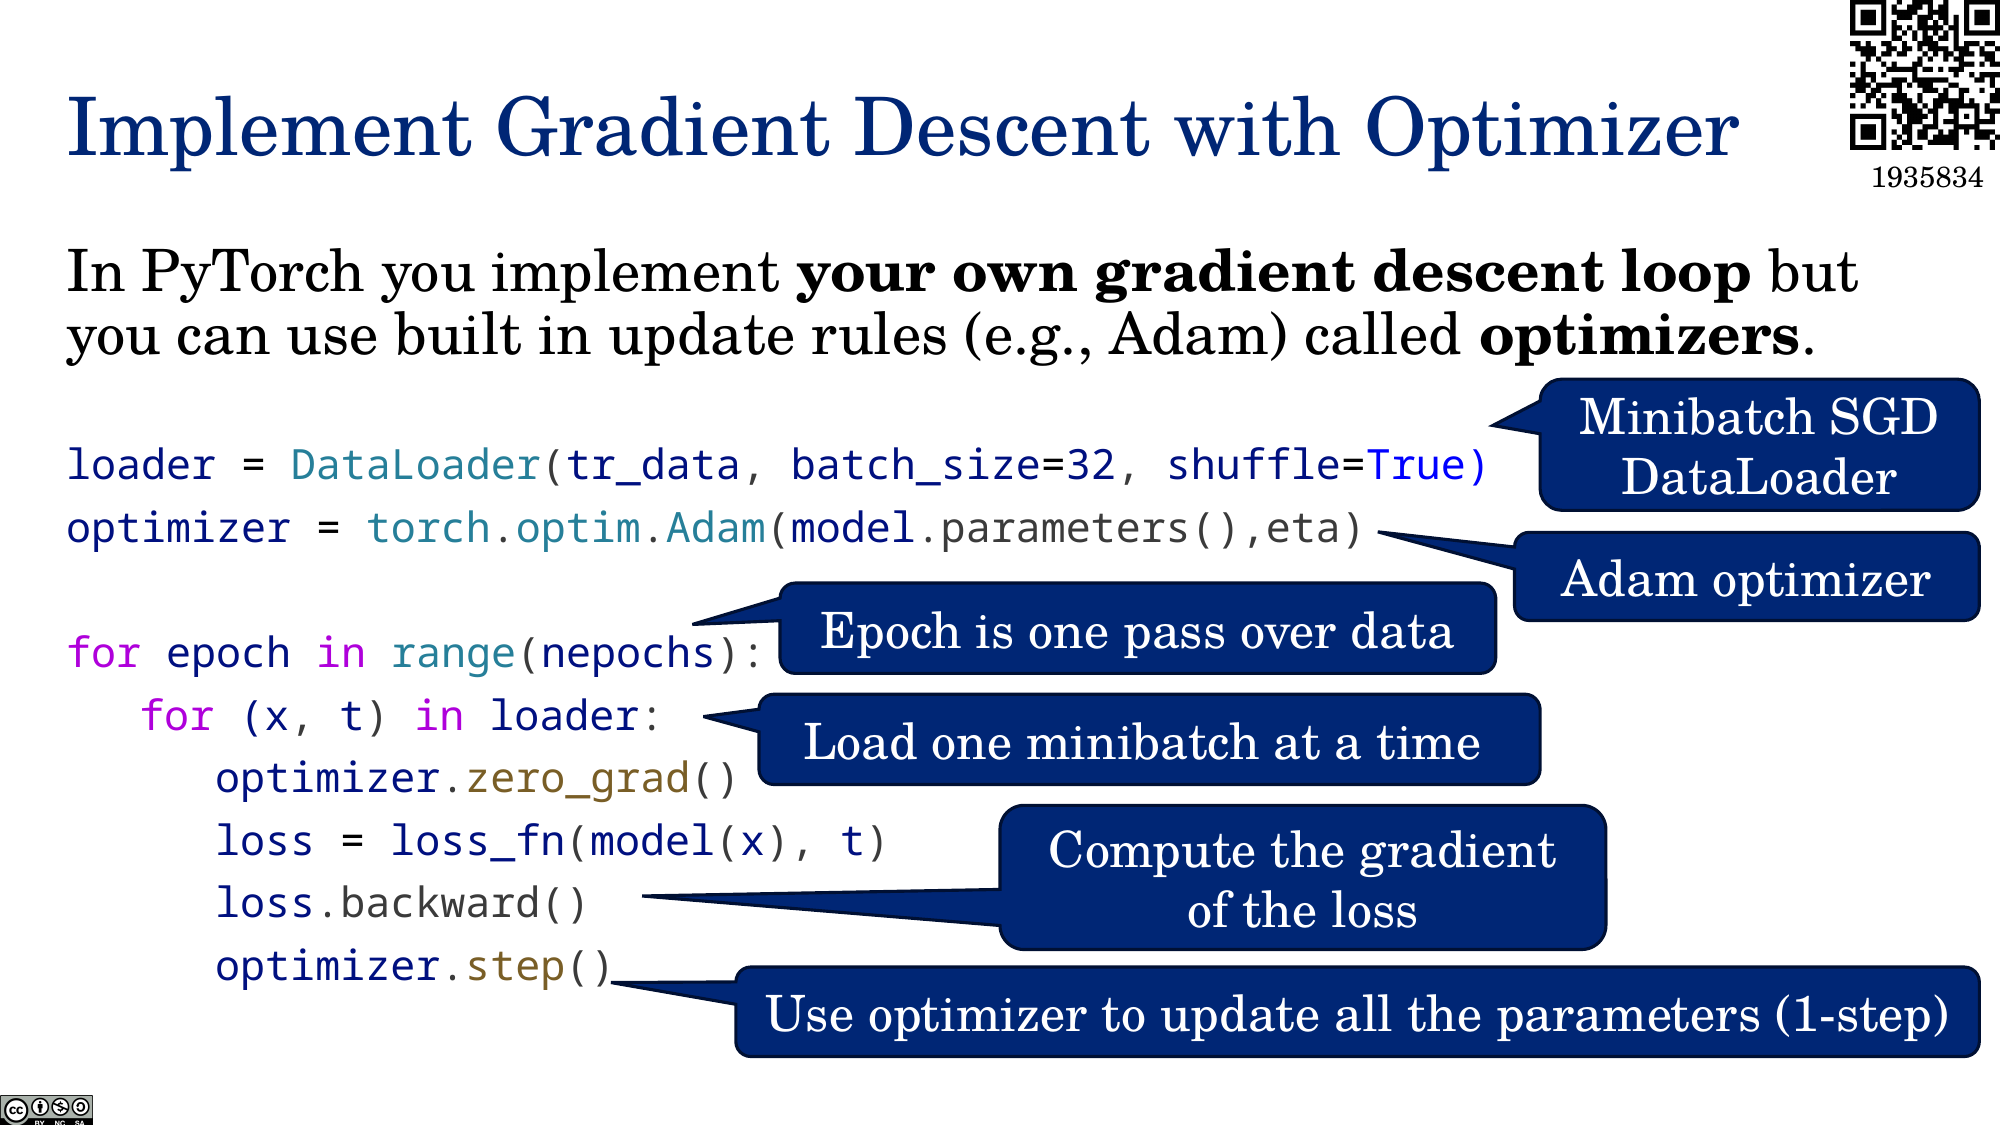

# Implement Gradient Descent with Optimizer
In PyTorch you implement your own gradient descent loop but you can use built in update rules (e.g., Adam) called optimizers.
Minibatch SGD DataLoader
loader = DataLoader(tr_data, batch_size=32, shuffle=True)
optimizer = torch.optim.Adam(model.parameters(),eta)

for epoch in range(nepochs):
	for (x, t) in loader:
		optimizer.zero_grad()
		loss = loss_fn(model(x), t)
		loss.backward()
		optimizer.step()
Adam optimizer
Epoch is one pass over data
Load one minibatch at a time
Compute the gradient of the loss
Use optimizer to update all the parameters (1-step)